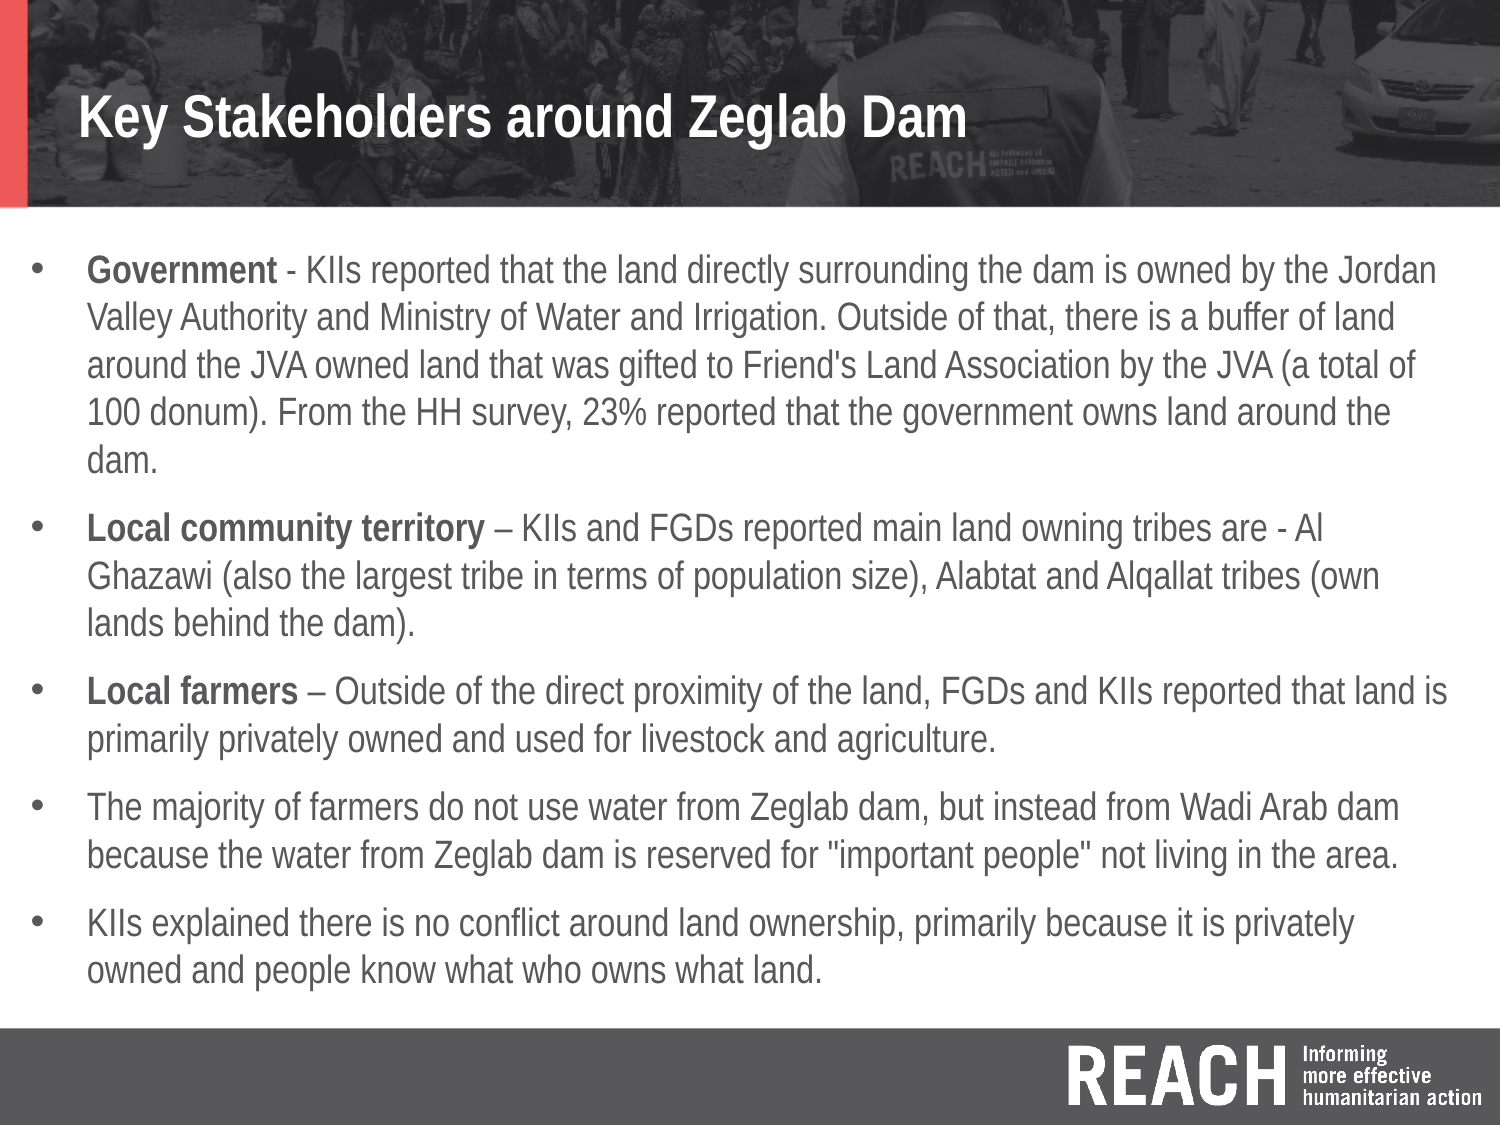

# Key Stakeholders around Zeglab Dam
Government - KIIs reported that the land directly surrounding the dam is owned by the Jordan Valley Authority and Ministry of Water and Irrigation. Outside of that, there is a buffer of land around the JVA owned land that was gifted to Friend's Land Association by the JVA (a total of 100 donum). From the HH survey, 23% reported that the government owns land around the dam.
Local community territory – KIIs and FGDs reported main land owning tribes are - Al Ghazawi (also the largest tribe in terms of population size), Alabtat and Alqallat tribes (own lands behind the dam).
Local farmers – Outside of the direct proximity of the land, FGDs and KIIs reported that land is primarily privately owned and used for livestock and agriculture.
The majority of farmers do not use water from Zeglab dam, but instead from Wadi Arab dam because the water from Zeglab dam is reserved for "important people" not living in the area.
KIIs explained there is no conflict around land ownership, primarily because it is privately owned and people know what who owns what land.